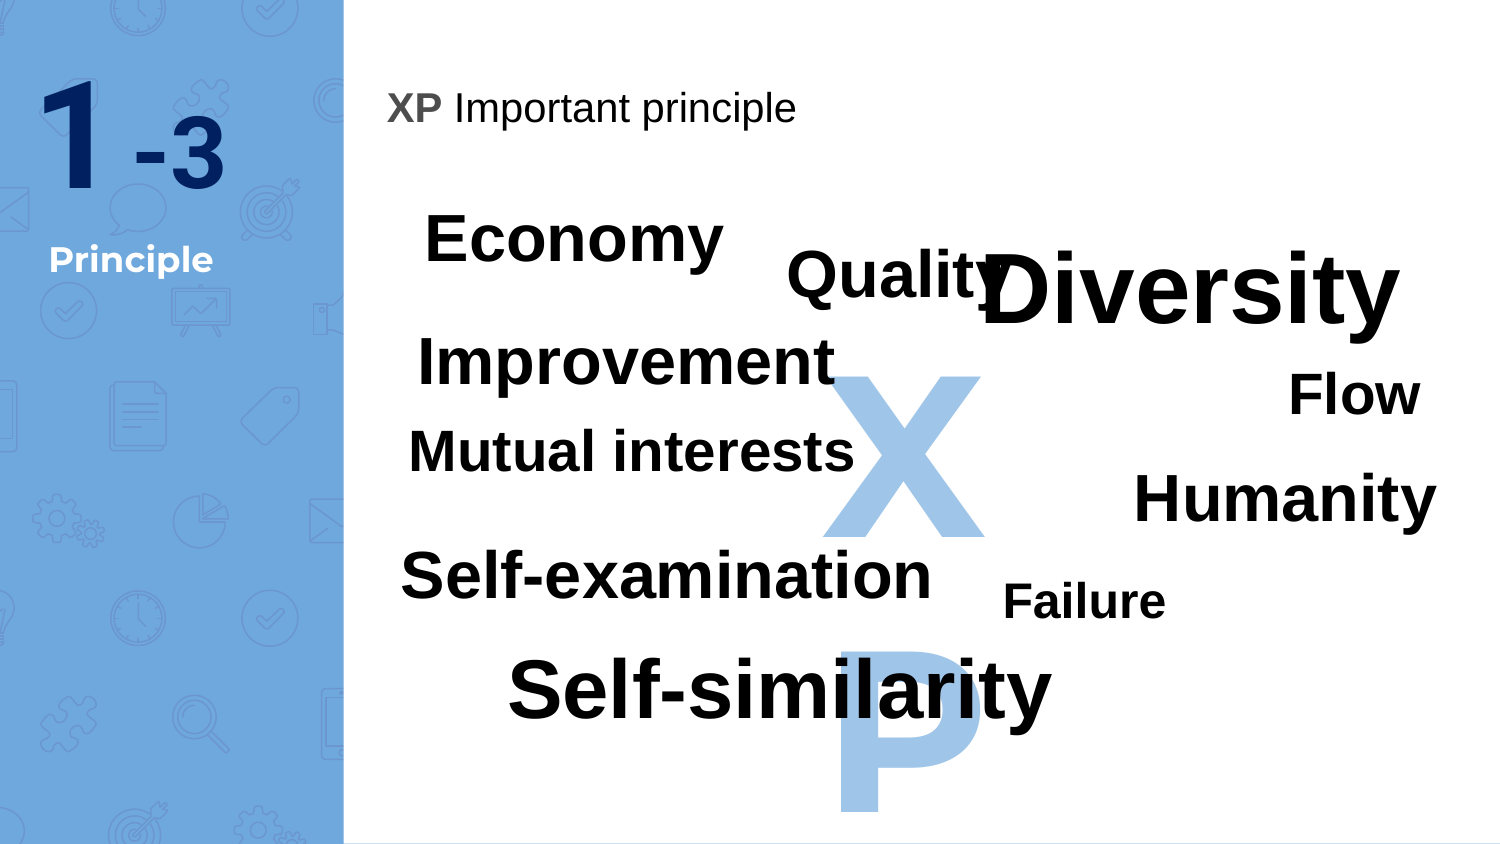

1 -3
XP Important principle
Economy
Diversity
Quality
XP
Improvement
Flow
Mutual interests
Humanity
Self-examination
Failure
Self-similarity
# Principle